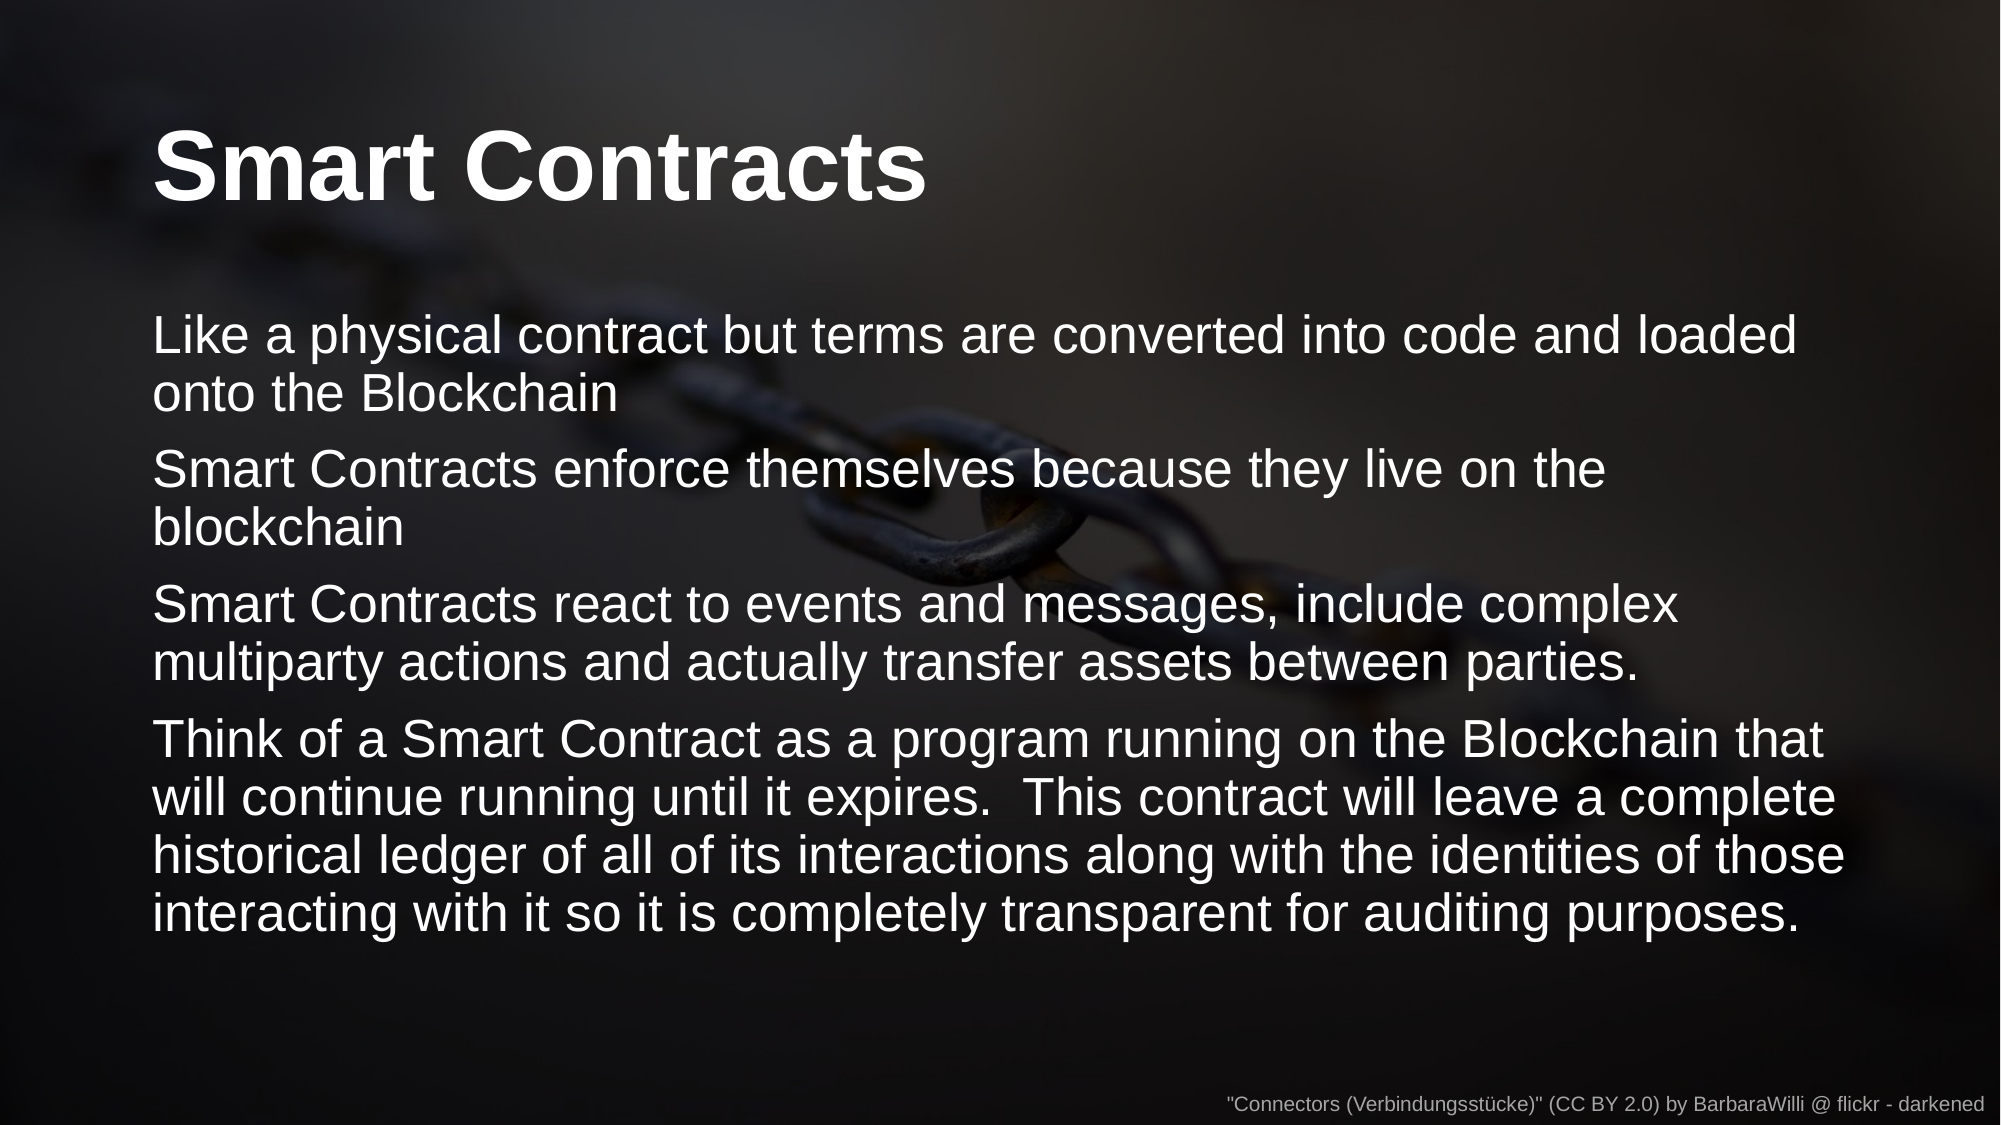

# Smart Contracts
Like a physical contract but terms are converted into code and loaded onto the Blockchain
Smart Contracts enforce themselves because they live on the blockchain
Smart Contracts react to events and messages, include complex multiparty actions and actually transfer assets between parties.
Think of a Smart Contract as a program running on the Blockchain that will continue running until it expires.  This contract will leave a complete historical ledger of all of its interactions along with the identities of those interacting with it so it is completely transparent for auditing purposes.